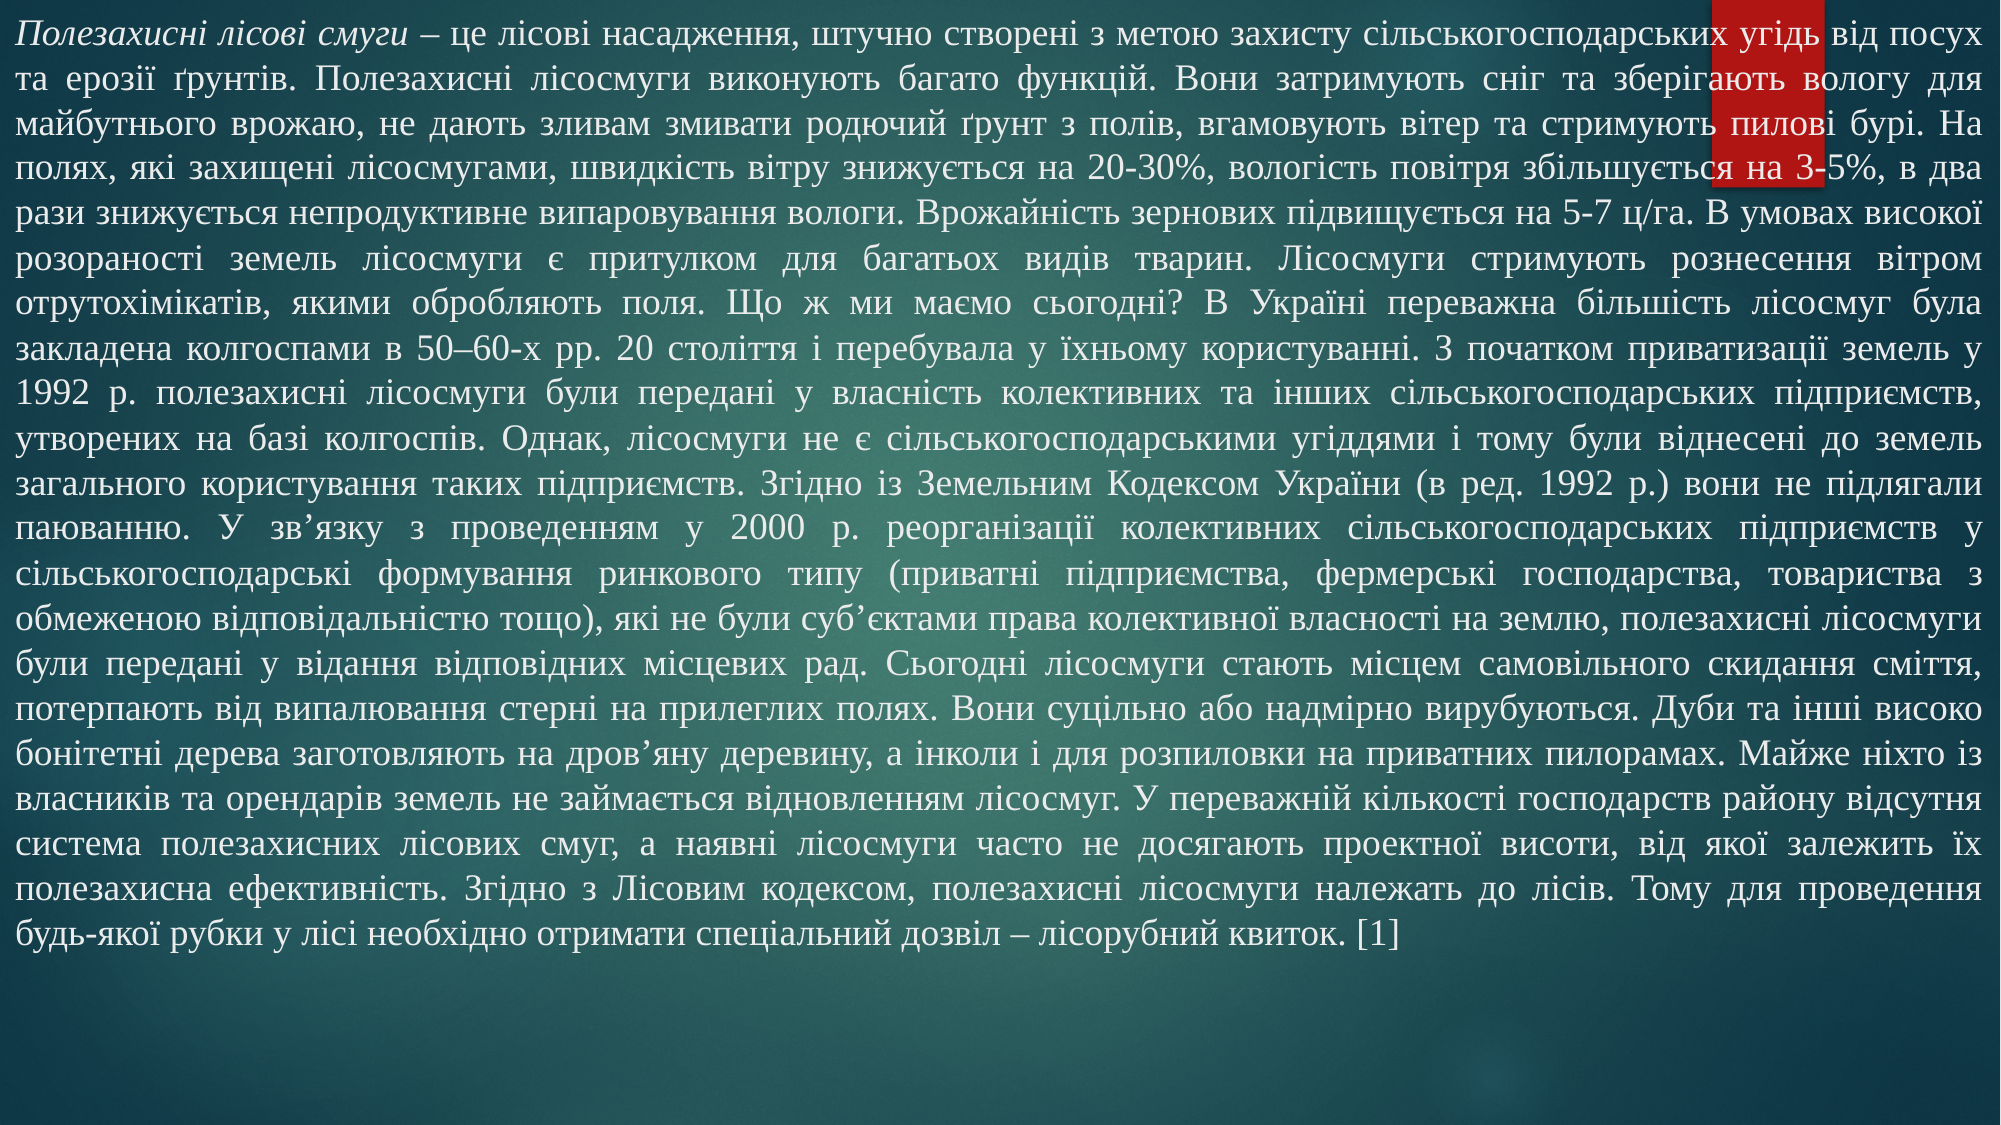

# Полезахисні лісові смуги – це лісові насадження, штучно створені з метою захисту сільськогосподарських угідь від посух та ерозії ґрунтів. Полезахисні лісосмуги виконують багато функцій. Вони затримують сніг та зберігають вологу для майбутнього врожаю, не дають зливам змивати родючий ґрунт з полів, вгамовують вітер та стримують пилові бурі. На полях, які захищені лісосмугами, швидкість вітру знижується на 20-30%, вологість повітря збільшується на 3-5%, в два рази знижується непродуктивне випаровування вологи. Врожайність зернових підвищується на 5-7 ц/га. В умовах високої розораності земель лісосмуги є притулком для багатьох видів тварин. Лісосмуги стримують рознесення вітром отрутохімікатів, якими обробляють поля. Що ж ми маємо сьогодні? В Україні переважна більшість лісосмуг була закладена колгоспами в 50–60-х рр. 20 століття і перебувала у їхньому користуванні. З початком приватизації земель у 1992 р. полезахисні лісосмуги були передані у власність колективних та інших сільськогосподарських підприємств, утворених на базі колгоспів. Однак, лісосмуги не є сільськогосподарськими угіддями і тому були віднесені до земель загального користування таких підприємств. Згідно із Земельним Кодексом України (в ред. 1992 р.) вони не підлягали паюванню. У зв’язку з проведенням у 2000 р. реорганізації колективних сільськогосподарських підприємств у сільськогосподарські формування ринкового типу (приватні підприємства, фермерські господарства, товариства з обмеженою відповідальністю тощо), які не були суб’єктами права колективної власності на землю, полезахисні лісосмуги були передані у відання відповідних місцевих рад. Сьогодні лісосмуги стають місцем самовільного скидання сміття, потерпають від випалювання стерні на прилеглих полях. Вони суцільно або надмірно вирубуються. Дуби та інші високо бонітетні дерева заготовляють на дров’яну деревину, а інколи і для розпиловки на приватних пилорамах. Майже ніхто із власників та орендарів земель не займається відновленням лісосмуг. У переважній кількості господарств району відсутня система полезахисних лісових смуг, а наявні лісосмуги часто не досягають проектної висоти, від якої залежить їх полезахисна ефективність. Згідно з Лісовим кодексом, полезахисні лісосмуги належать до лісів. Тому для проведення будь-якої рубки у лісі необхідно отримати спеціальний дозвіл – лісорубний квиток. [1]